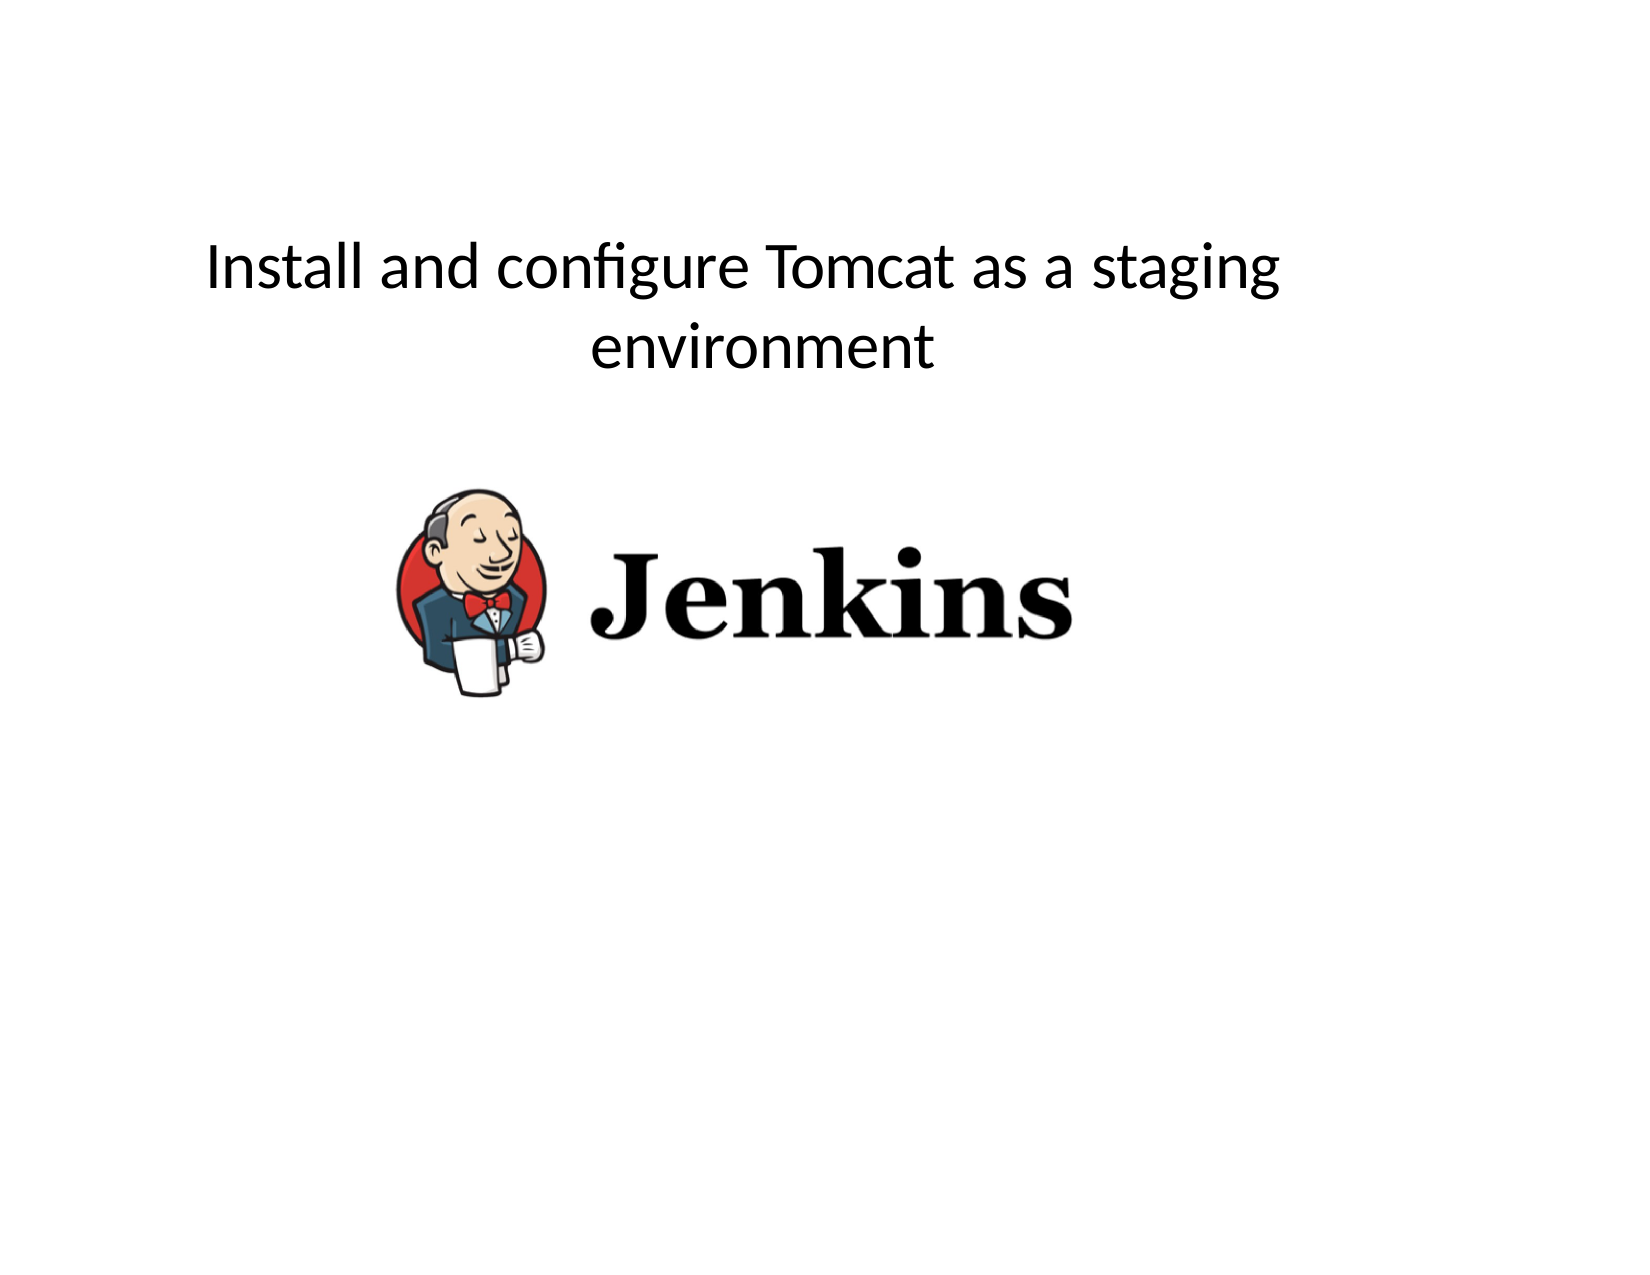

# Install and configure Tomcat as a staging  environment